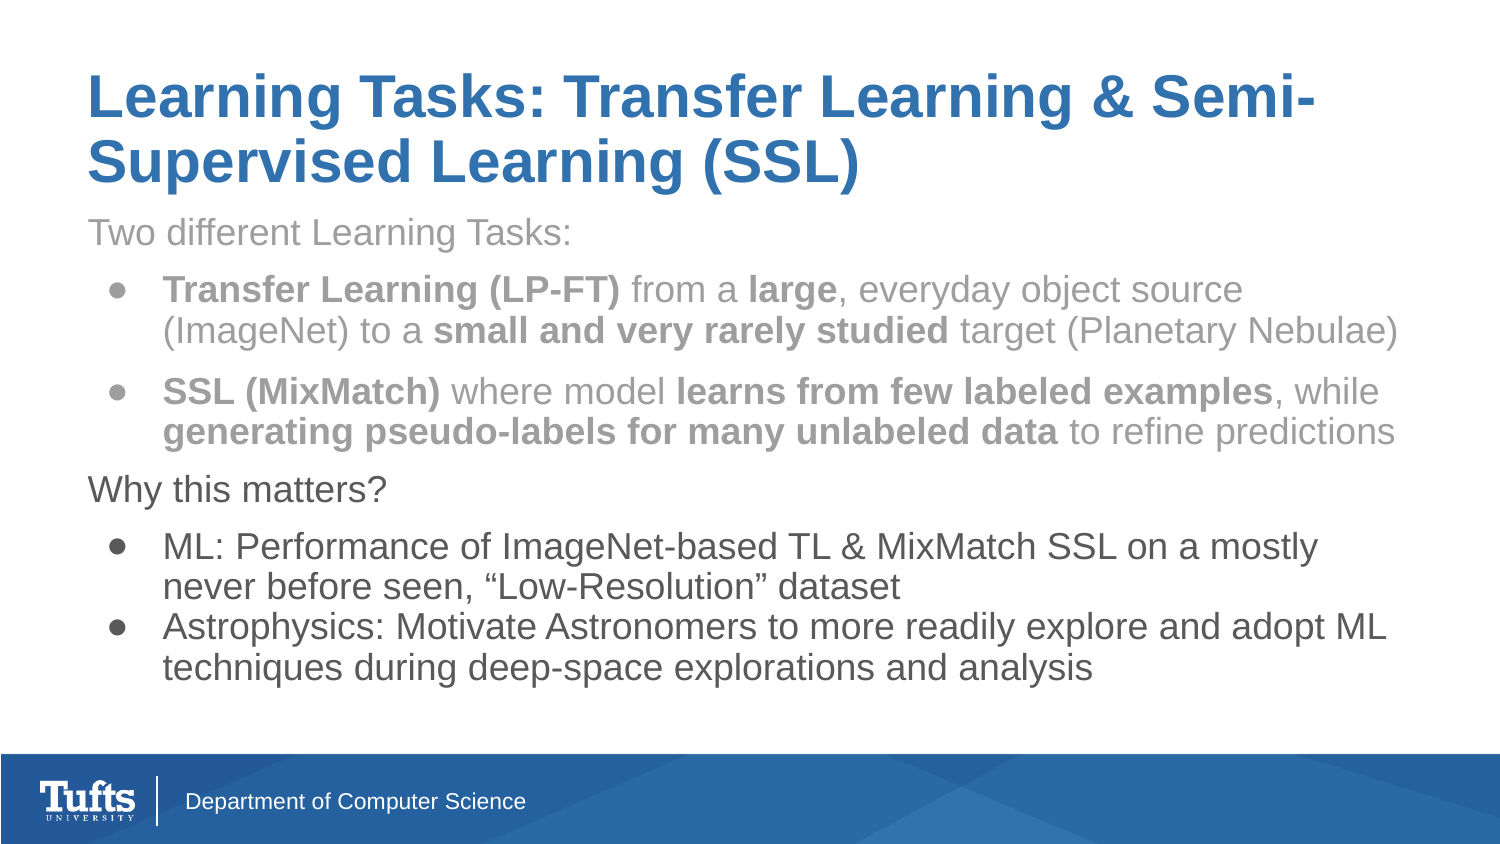

# Learning Tasks: Transfer Learning & Semi-Supervised Learning (SSL)
Two different Learning Tasks:
Transfer Learning (LP-FT) from a large, everyday object source (ImageNet) to a small and very rarely studied target (Planetary Nebulae)
SSL (MixMatch) where model learns from few labeled examples, while generating pseudo-labels for many unlabeled data to refine predictions
Why this matters?
ML: Performance of ImageNet-based TL & MixMatch SSL on a mostly never before seen, “Low-Resolution” dataset
Astrophysics: Motivate Astronomers to more readily explore and adopt ML techniques during deep-space explorations and analysis